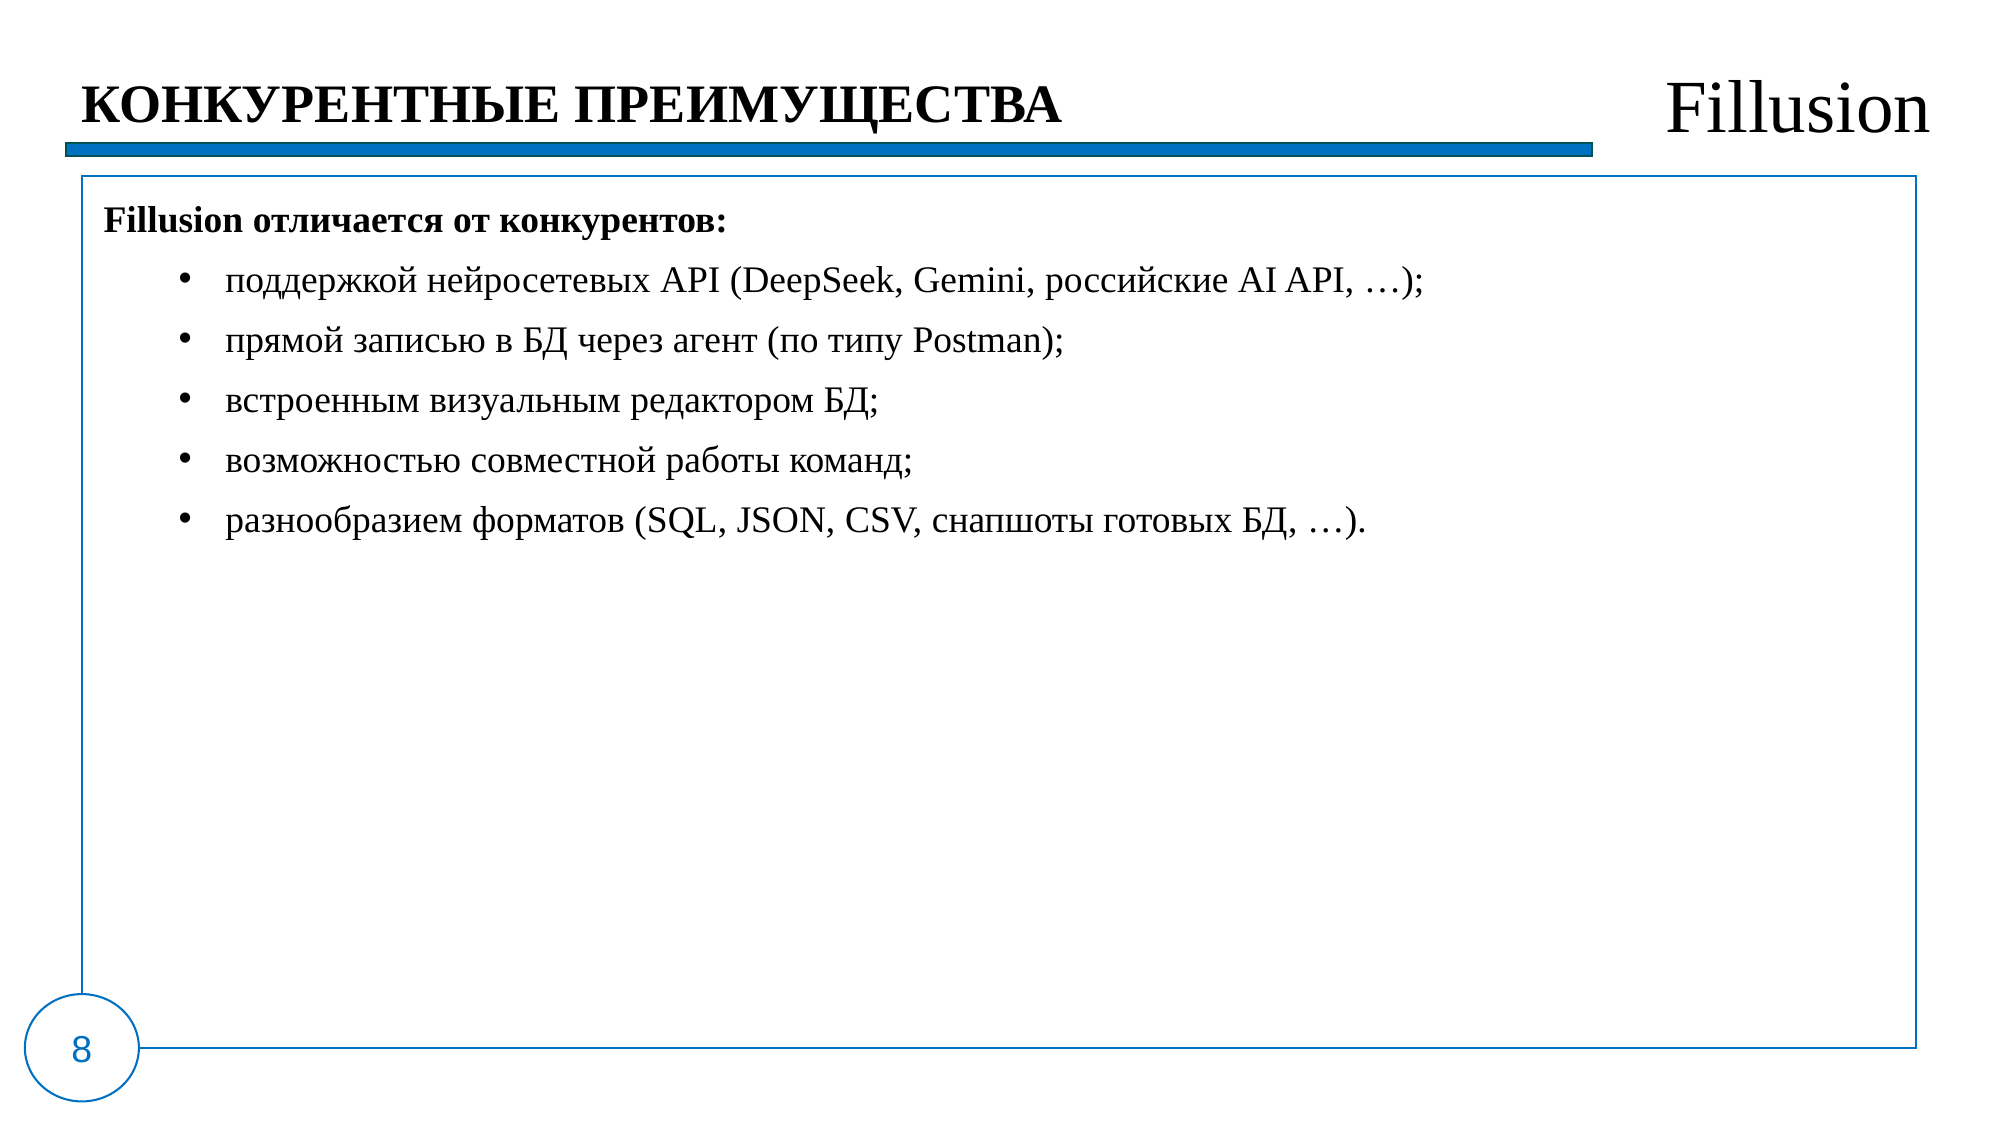

Fillusion​
КОНКУРЕНТНЫЕ ПРЕИМУЩЕСТВА

Fillusion отличается от конкурентов:
поддержкой нейросетевых API (DeepSeek, Gemini, российские AI API, …);
прямой записью в БД через агент (по типу Postman);
встроенным визуальным редактором БД;
возможностью совместной работы команд;
разнообразием форматов (SQL, JSON, CSV, снапшоты готовых БД, …).
8